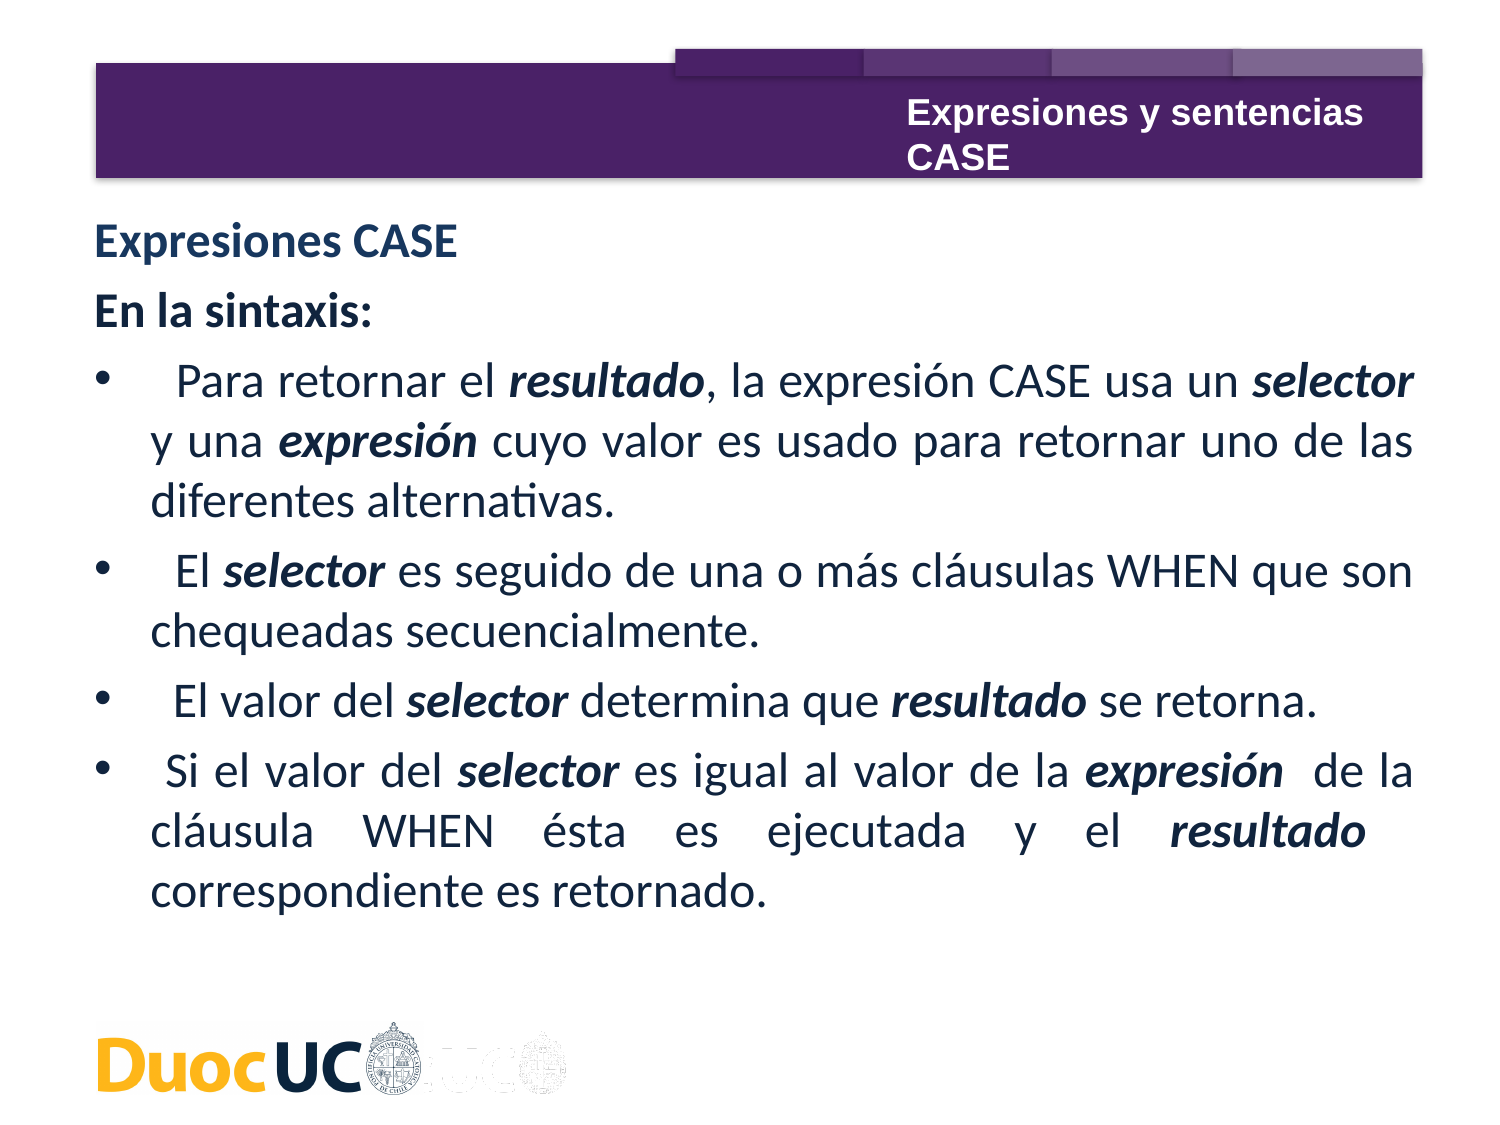

Expresiones y sentencias CASE
Expresiones CASE
En la sintaxis:
  Para retornar el resultado, la expresión CASE usa un selector y una expresión cuyo valor es usado para retornar uno de las diferentes alternativas.
  El selector es seguido de una o más cláusulas WHEN que son chequeadas secuencialmente.
  El valor del selector determina que resultado se retorna.
 Si el valor del selector es igual al valor de la expresión  de la cláusula WHEN ésta es ejecutada y el resultado  correspondiente es retornado.